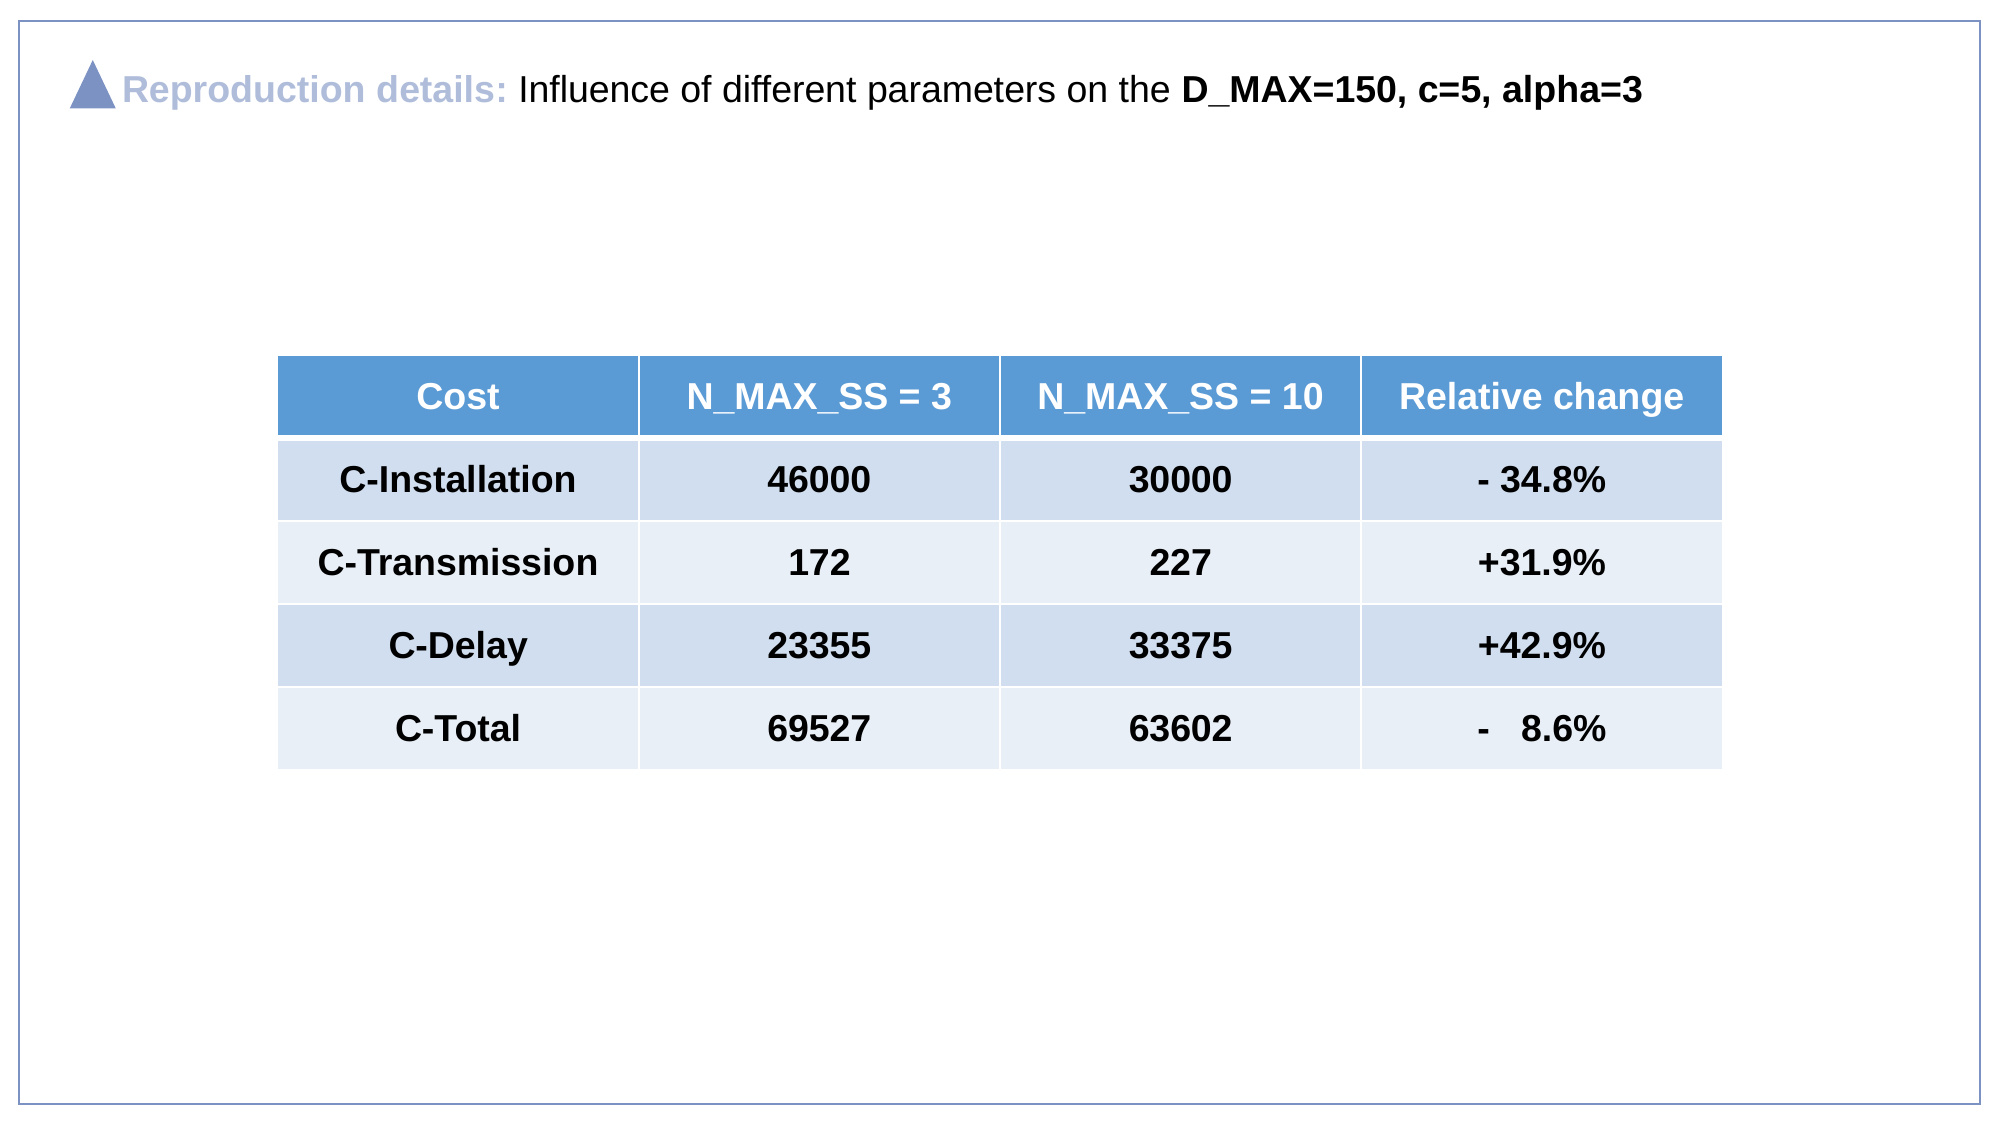

Reproduction details: Influence of different parameters on the D_MAX=150, c=5, alpha=3

| Cost | N\_MAX\_SS = 3 | N\_MAX\_SS = 10 | Relative change |
| --- | --- | --- | --- |
| C-Installation | 46000 | 30000 | - 34.8% |
| C-Transmission | 172 | 227 | +31.9% |
| C-Delay | 23355 | 33375 | +42.9% |
| C-Total | 69527 | 63602 | - 8.6% |